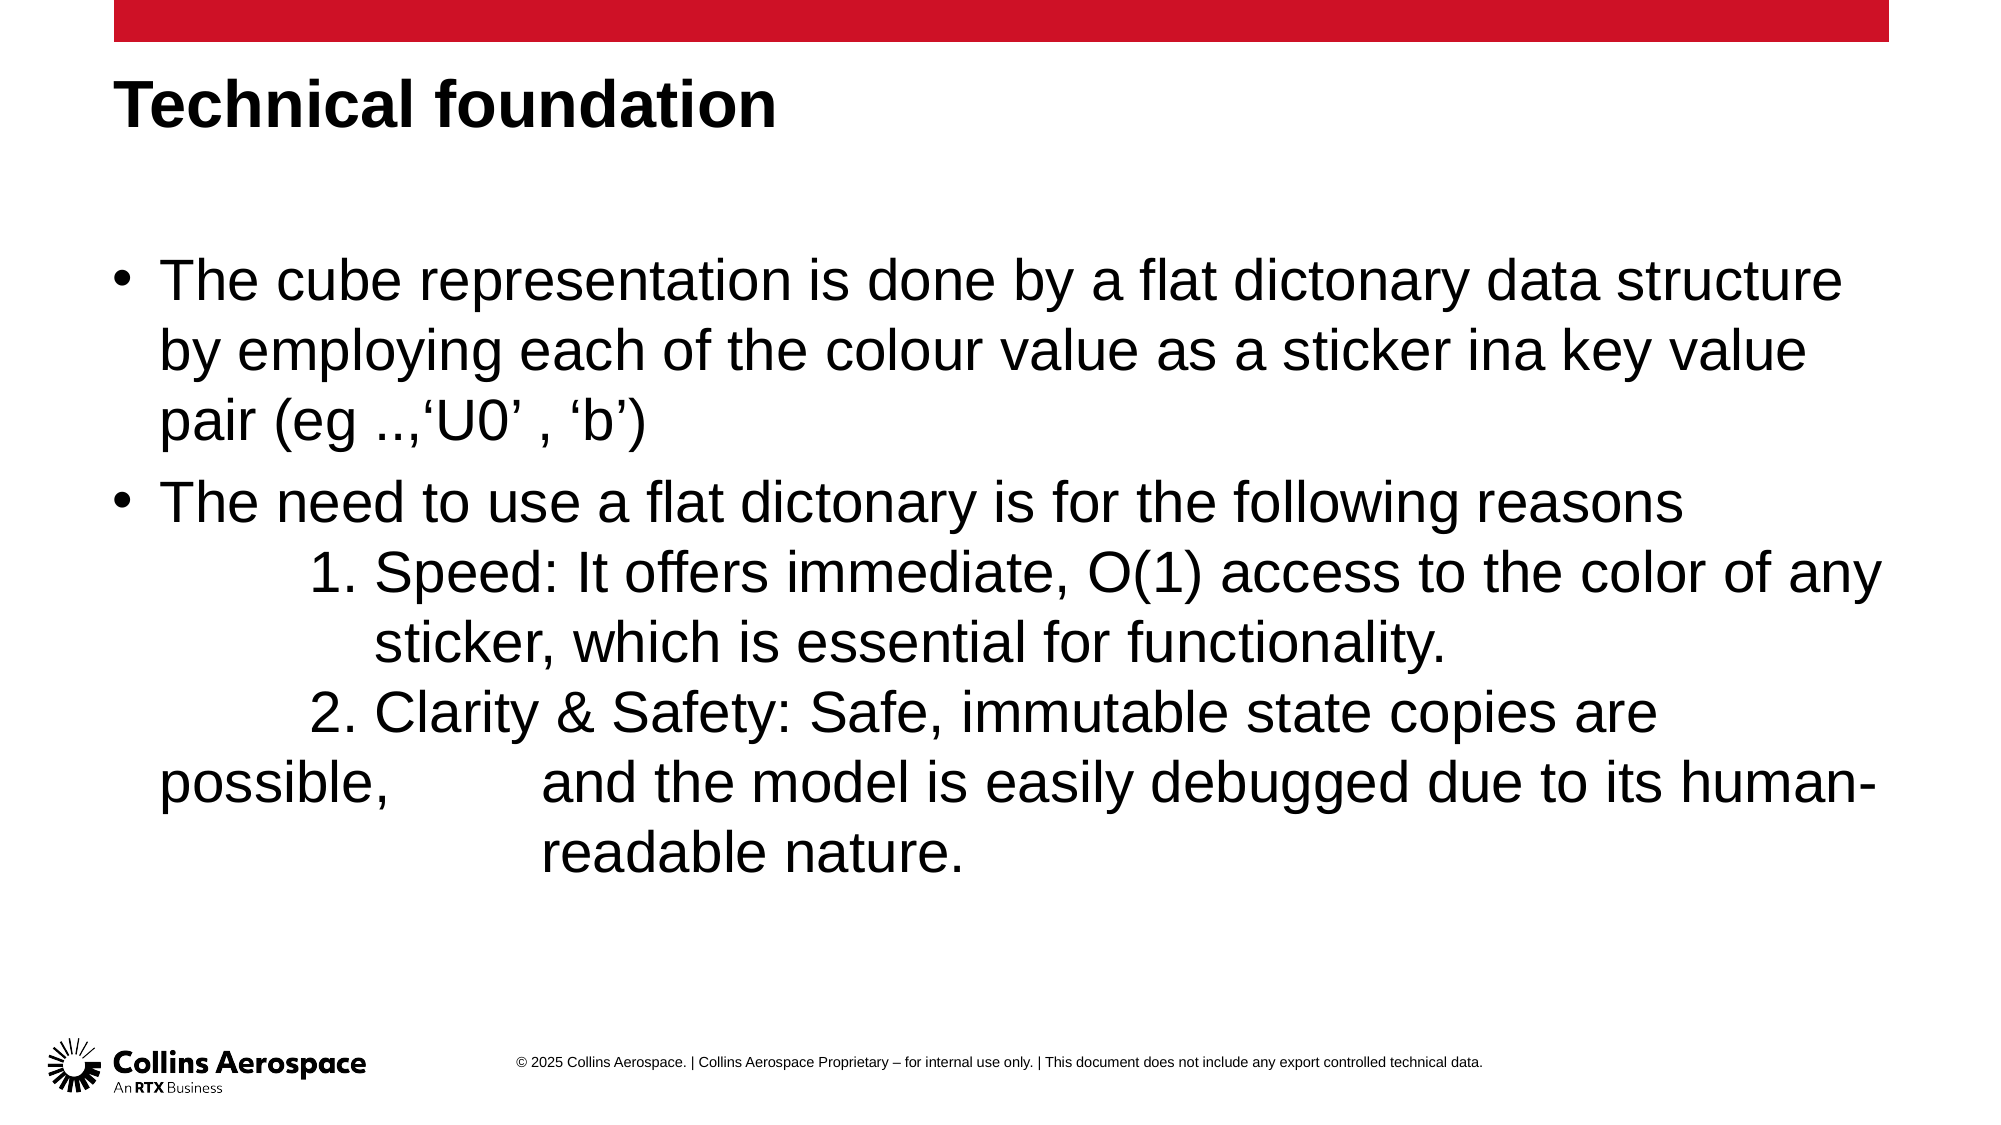

# Technical foundation
The cube representation is done by a flat dictonary data structure
by employing each of the colour value as a sticker ina key value pair (eg ..,‘U0’ , ‘b’)
The need to use a flat dictonary is for the following reasons
	1. Speed: It offers immediate, O(1) access to the color of any 	    sticker, which is essential for functionality.
	2. Clarity & Safety: Safe, immutable state copies are possible, 	     and the model is easily debugged due to its human-		     readable nature.

© 2025 Collins Aerospace. | Collins Aerospace Proprietary – for internal use only. | This document does not include any export controlled technical data.